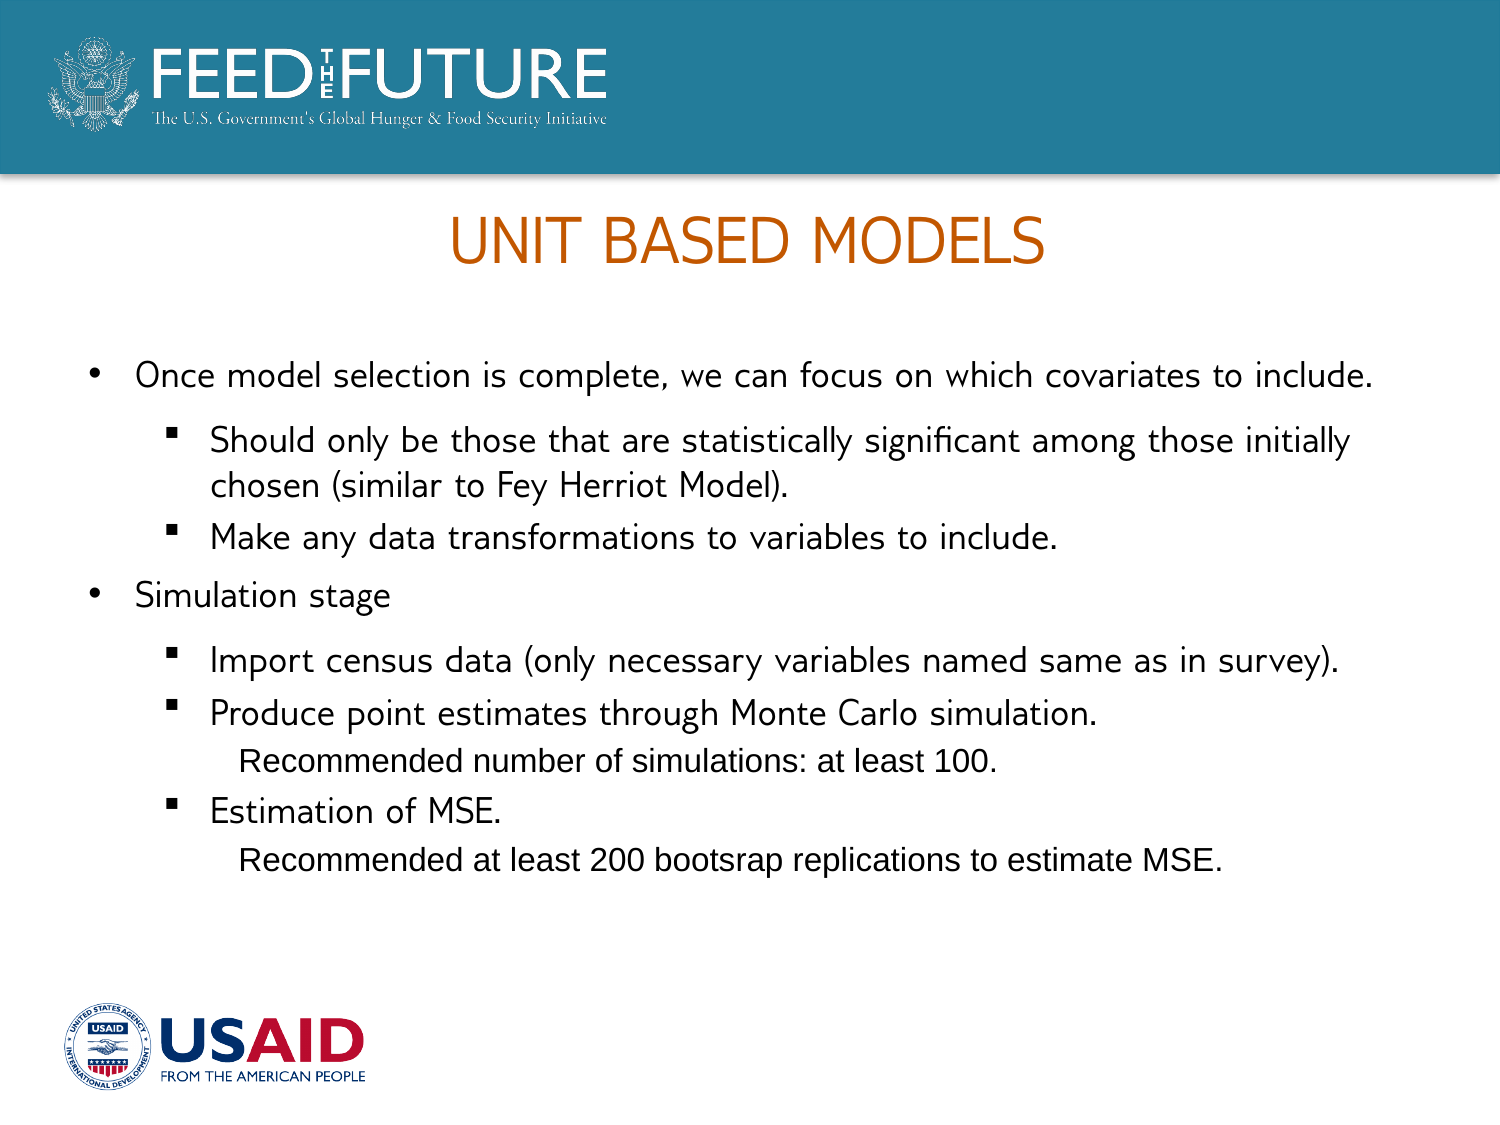

# Unit Based Models
Once model selection is complete, we can focus on which covariates to include.
Should only be those that are statistically significant among those initially chosen (similar to Fey Herriot Model).
Make any data transformations to variables to include.
Simulation stage
Import census data (only necessary variables named same as in survey).
Produce point estimates through Monte Carlo simulation.
Recommended number of simulations: at least 100.
Estimation of MSE.
Recommended at least 200 bootsrap replications to estimate MSE.